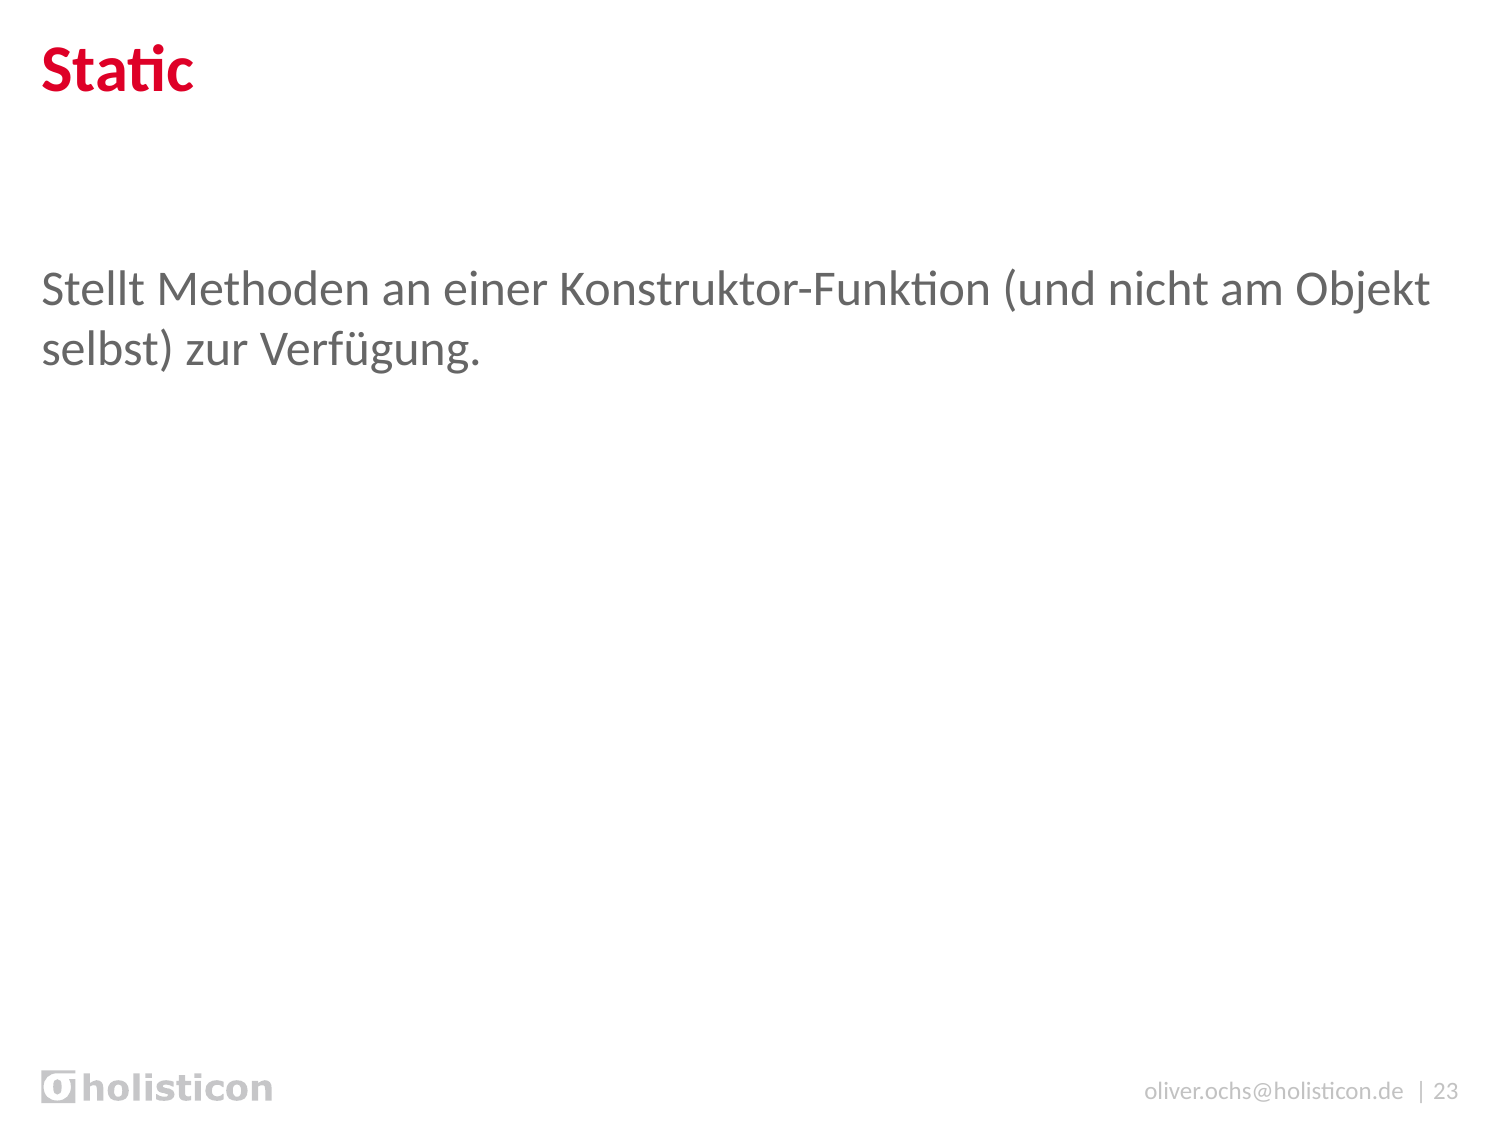

# Static
Stellt Methoden an einer Konstruktor-Funktion (und nicht am Objekt selbst) zur Verfügung.